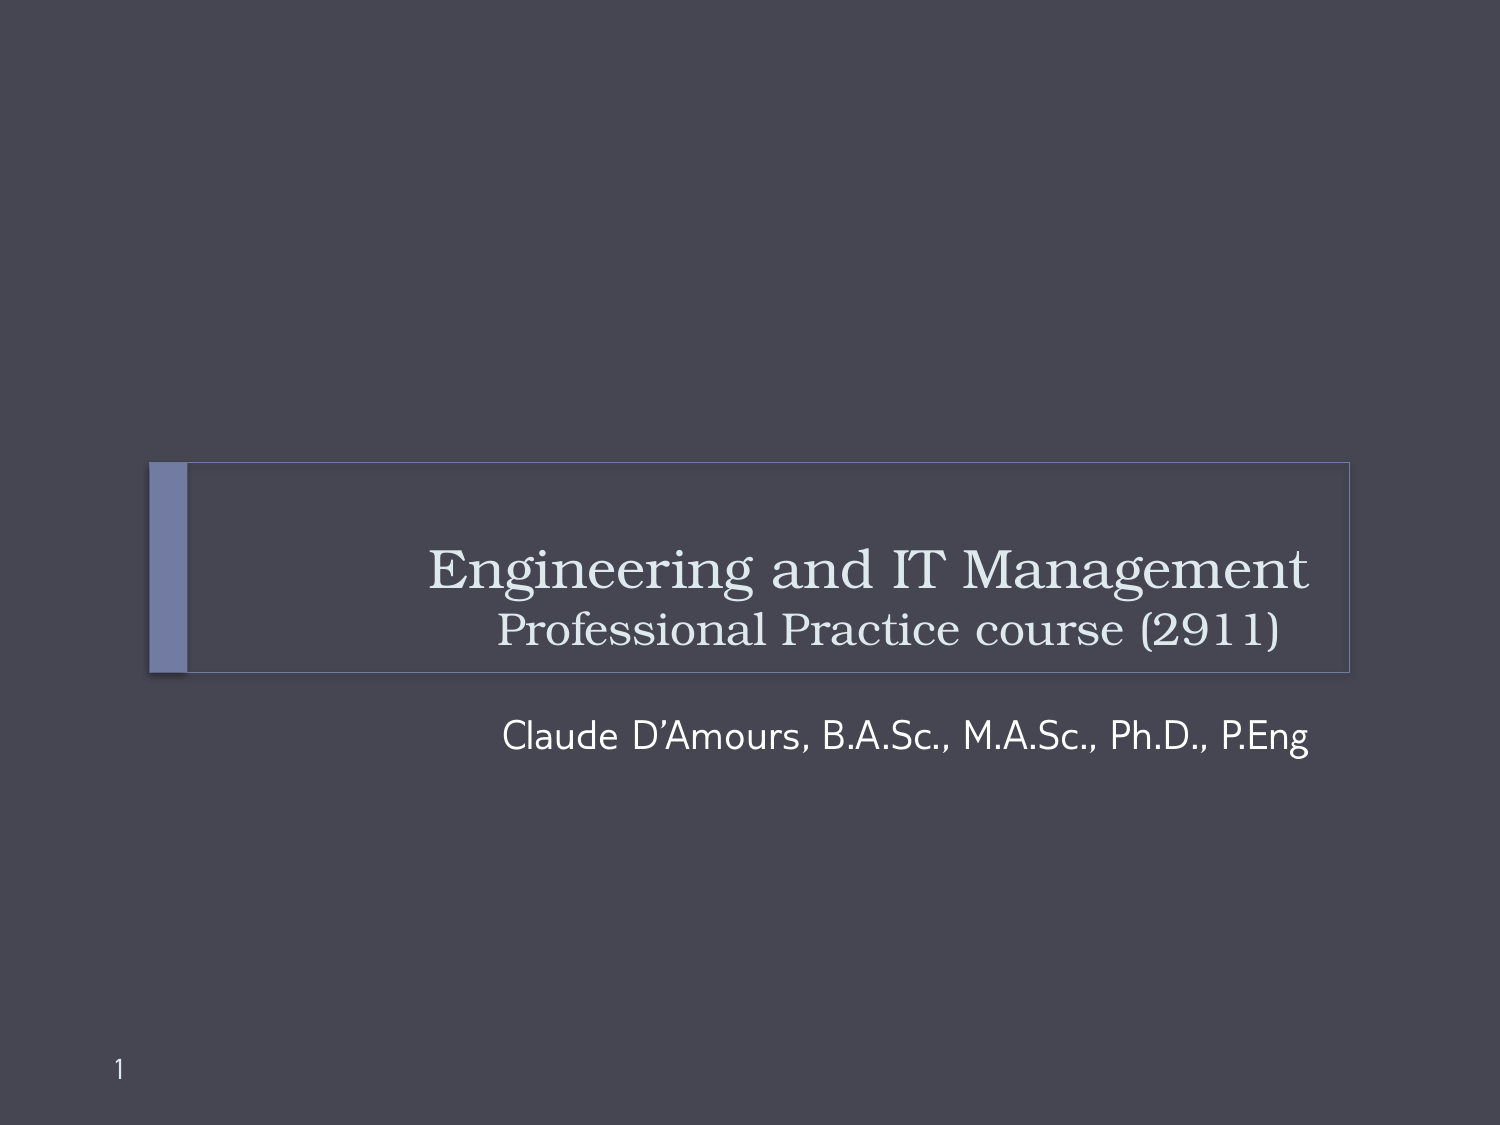

# Engineering and IT Management Professional Practice course (2911)
Claude D’Amours, B.A.Sc., M.A.Sc., Ph.D., P.Eng

1